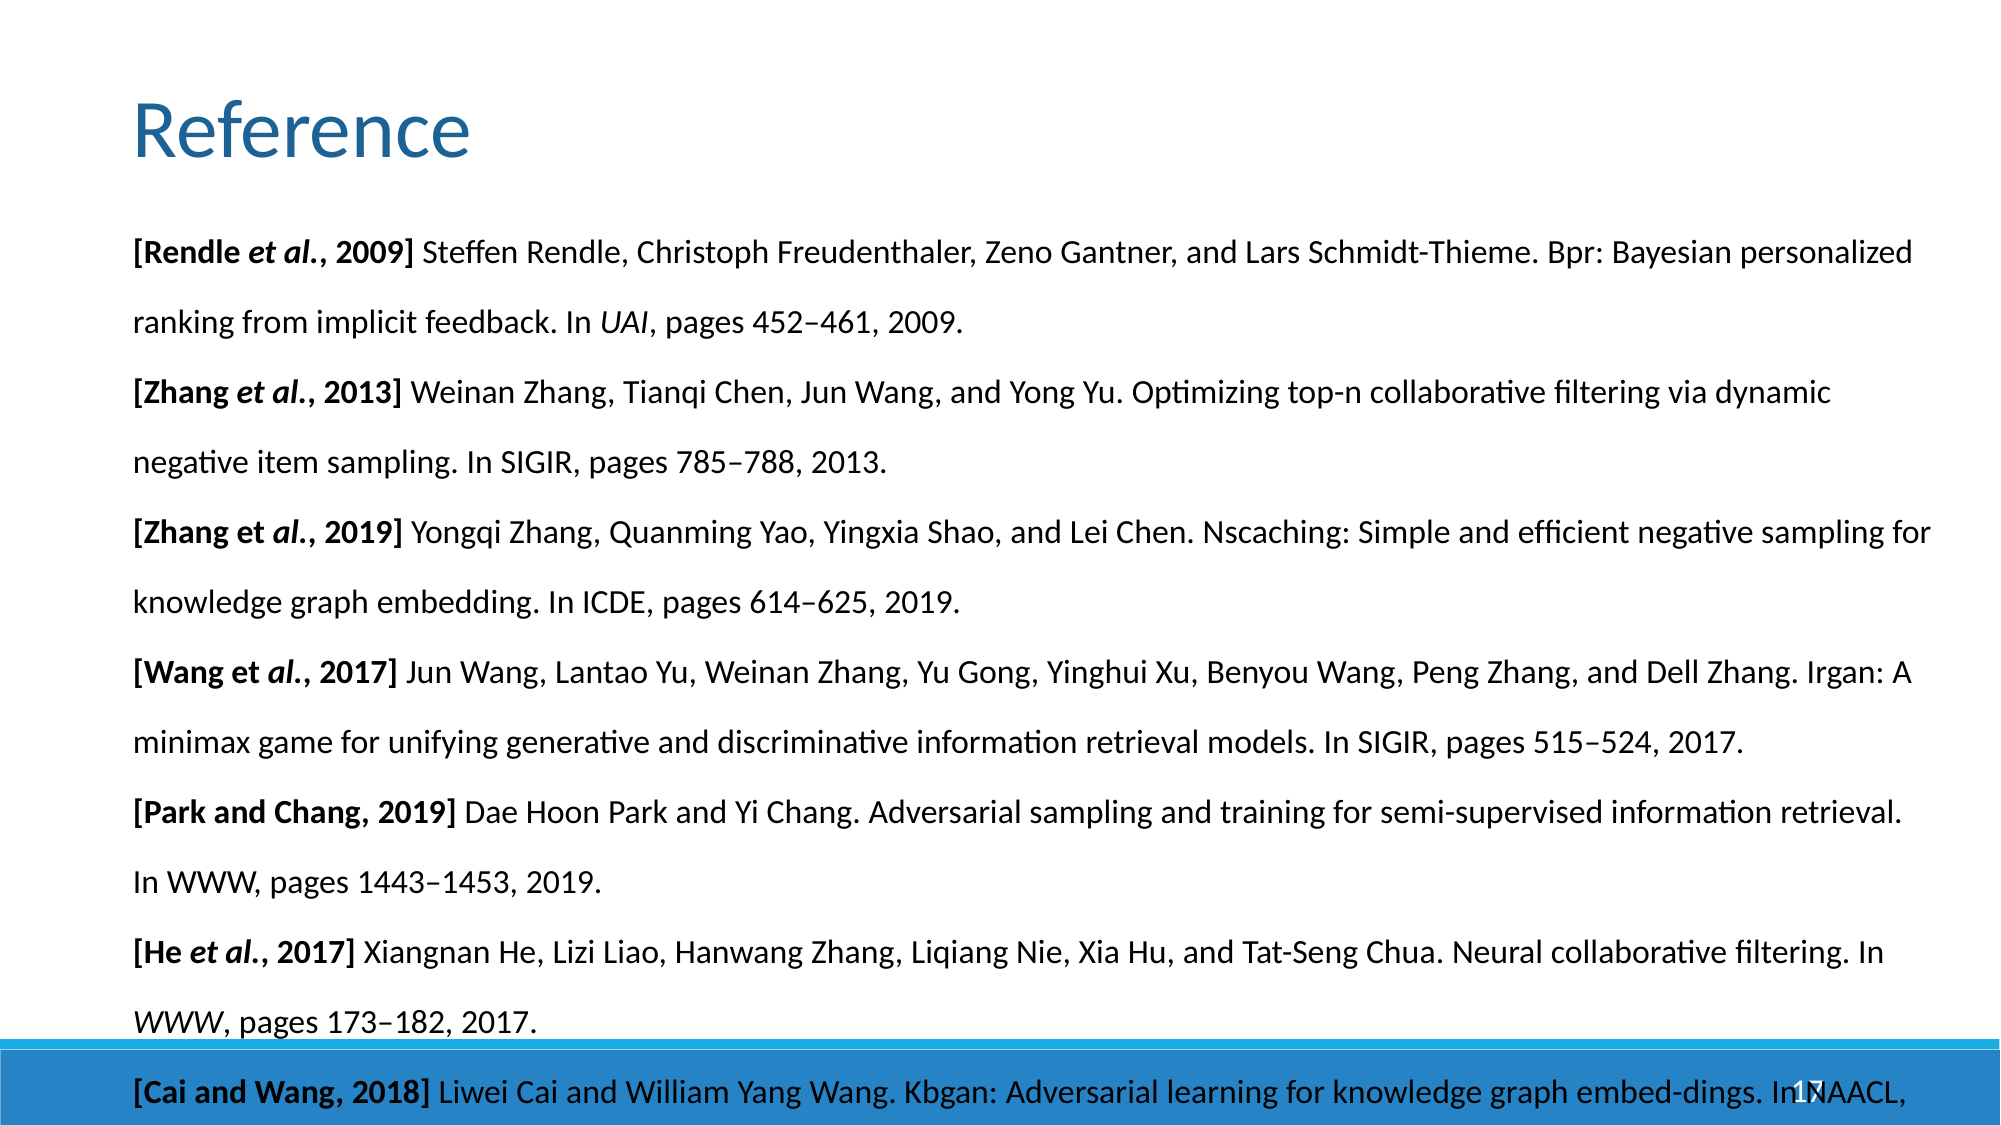

Reference
[Rendle et al., 2009] Steffen Rendle, Christoph Freudenthaler, Zeno Gantner, and Lars Schmidt-Thieme. Bpr: Bayesian personalized ranking from implicit feedback. In UAI, pages 452–461, 2009.
[Zhang et al., 2013] Weinan Zhang, Tianqi Chen, Jun Wang, and Yong Yu. Optimizing top-n collaborative ﬁltering via dynamic negative item sampling. In SIGIR, pages 785–788, 2013.
[Zhang et al., 2019] Yongqi Zhang, Quanming Yao, Yingxia Shao, and Lei Chen. Nscaching: Simple and efﬁcient negative sampling for knowledge graph embedding. In ICDE, pages 614–625, 2019.
[Wang et al., 2017] Jun Wang, Lantao Yu, Weinan Zhang, Yu Gong, Yinghui Xu, Benyou Wang, Peng Zhang, and Dell Zhang. Irgan: A minimax game for unifying generative and discriminative information retrieval models. In SIGIR, pages 515–524, 2017.
[Park and Chang, 2019] Dae Hoon Park and Yi Chang. Adversarial sampling and training for semi-supervised information retrieval. In WWW, pages 1443–1453, 2019.
[He et al., 2017] Xiangnan He, Lizi Liao, Hanwang Zhang, Liqiang Nie, Xia Hu, and Tat-Seng Chua. Neural collaborative filtering. In WWW, pages 173–182, 2017.
[Cai and Wang, 2018] Liwei Cai and William Yang Wang. Kbgan: Adversarial learning for knowledge graph embed-dings. In NAACL, pages 1470–1480, 2018.
[Ding et al., 2018] Jingtao Ding, Fuli Feng, Xiangnan He, Guanghui Yu, Yong Li, and Depeng Jin. An improved sampler for bayesian personalized ranking by leveraging view data. In WWW Companion, pages 13–14, 2018.
17